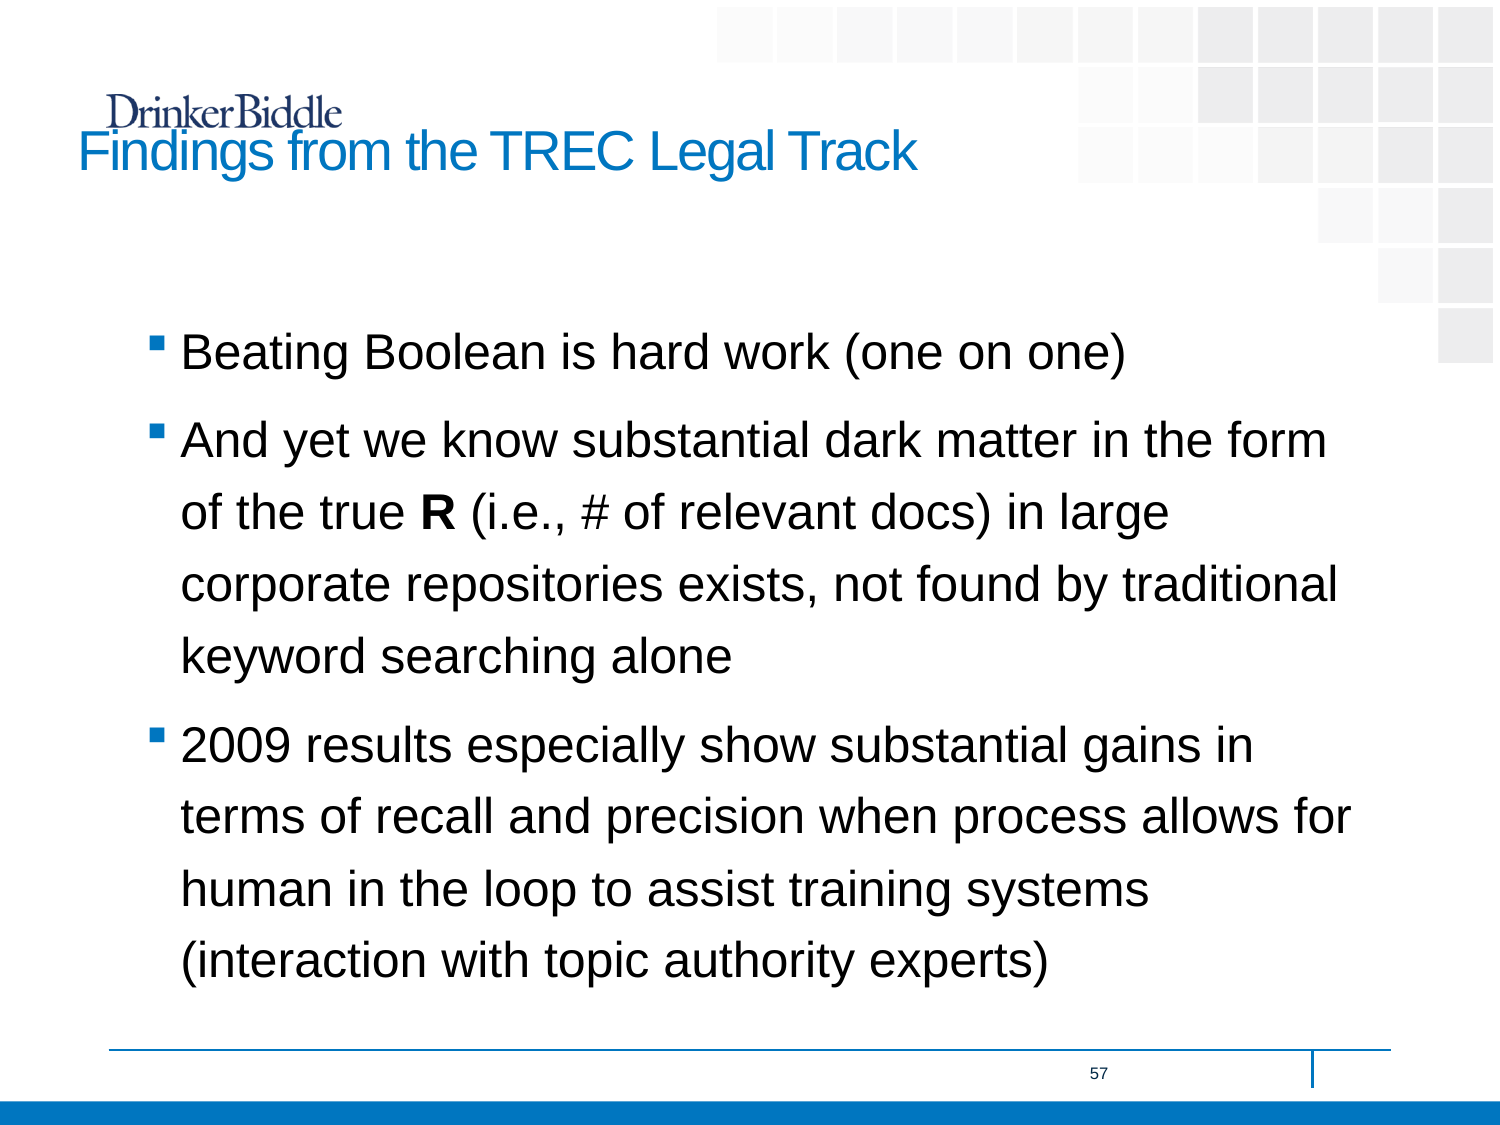

# Findings from the TREC Legal Track
Beating Boolean is hard work (one on one)
And yet we know substantial dark matter in the form of the true R (i.e., # of relevant docs) in large corporate repositories exists, not found by traditional keyword searching alone
2009 results especially show substantial gains in terms of recall and precision when process allows for human in the loop to assist training systems (interaction with topic authority experts)
57